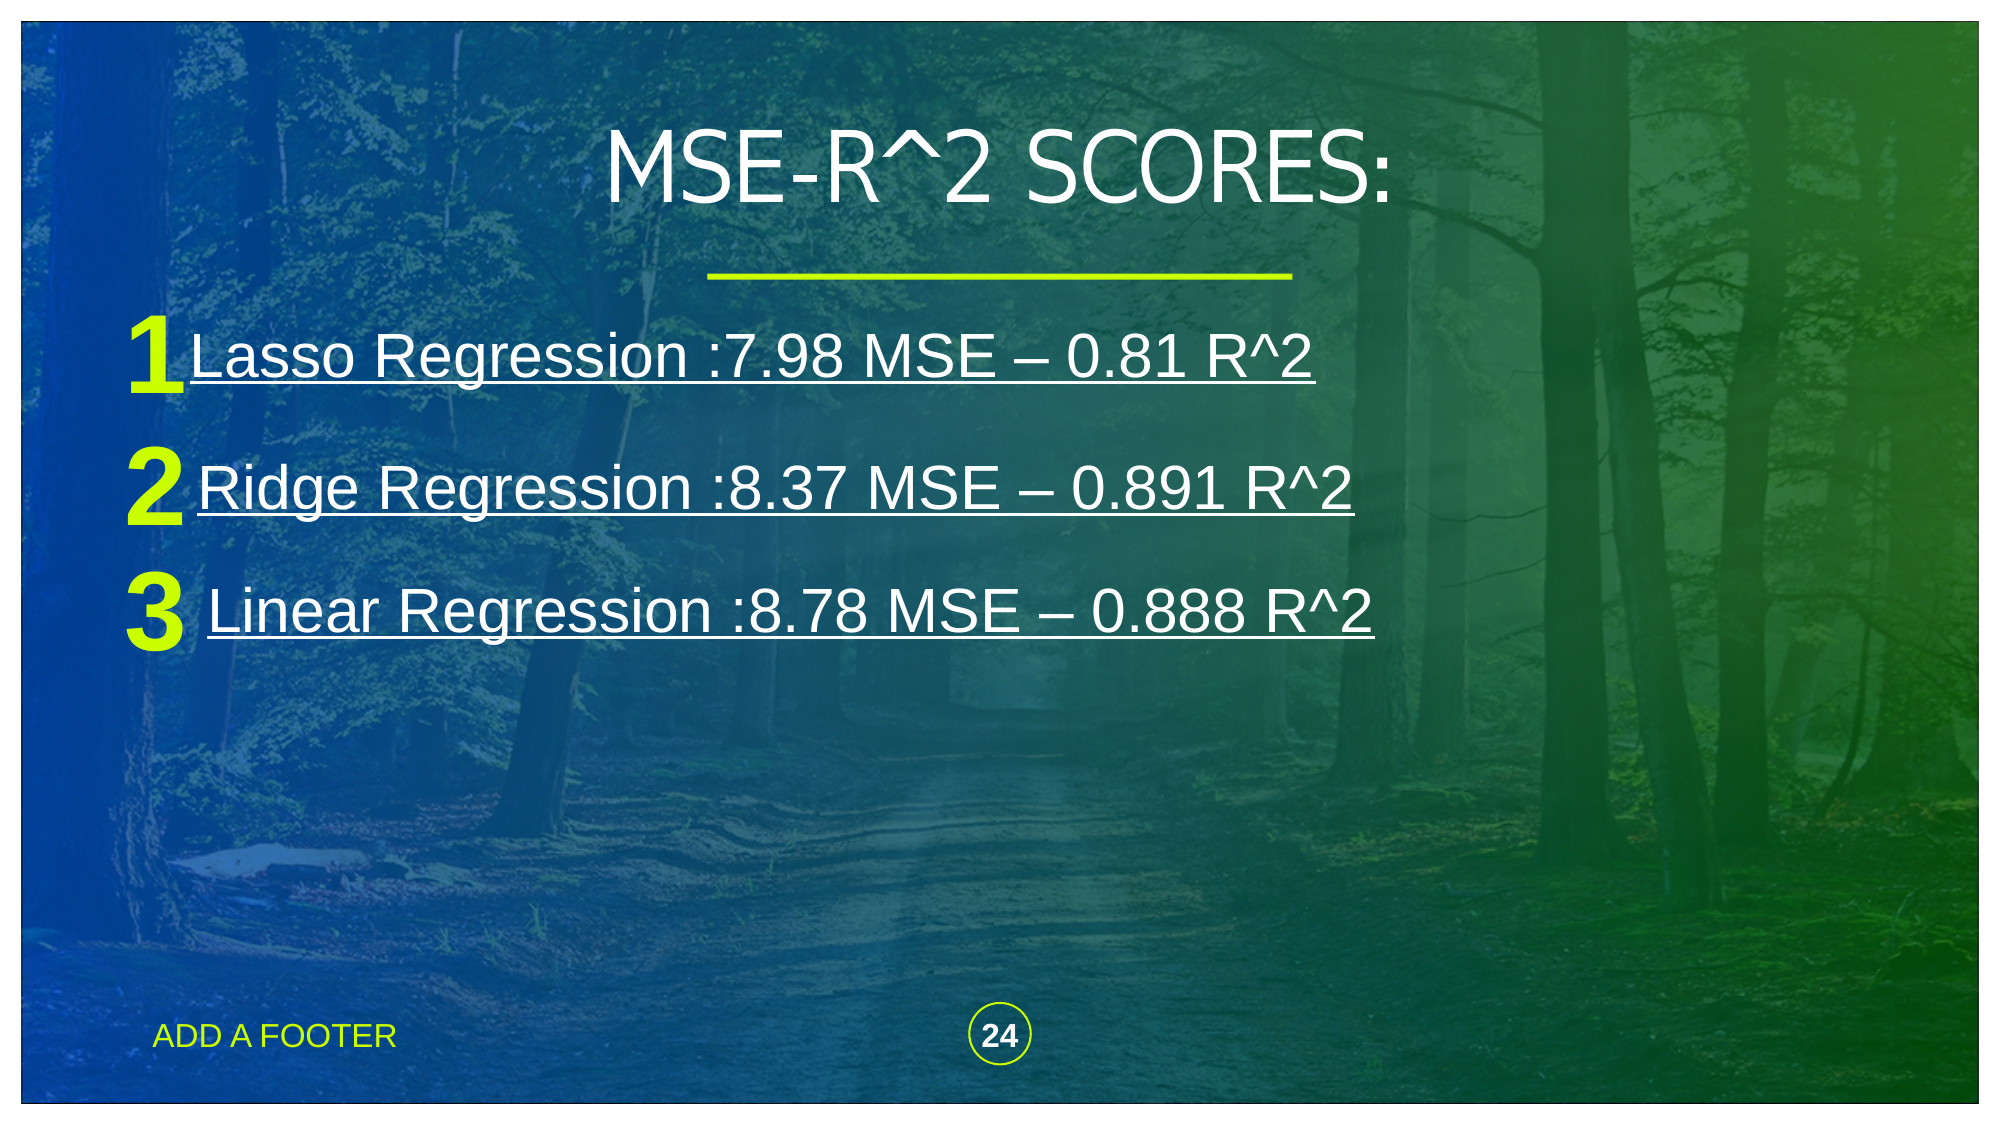

# MSE-R^2 SCORES:
1
Lasso Regression :7.98 MSE – 0.81 R^2
2
Ridge Regression :8.37 MSE – 0.891 R^2
3
Linear Regression :8.78 MSE – 0.888 R^2
ADD A FOOTER
24